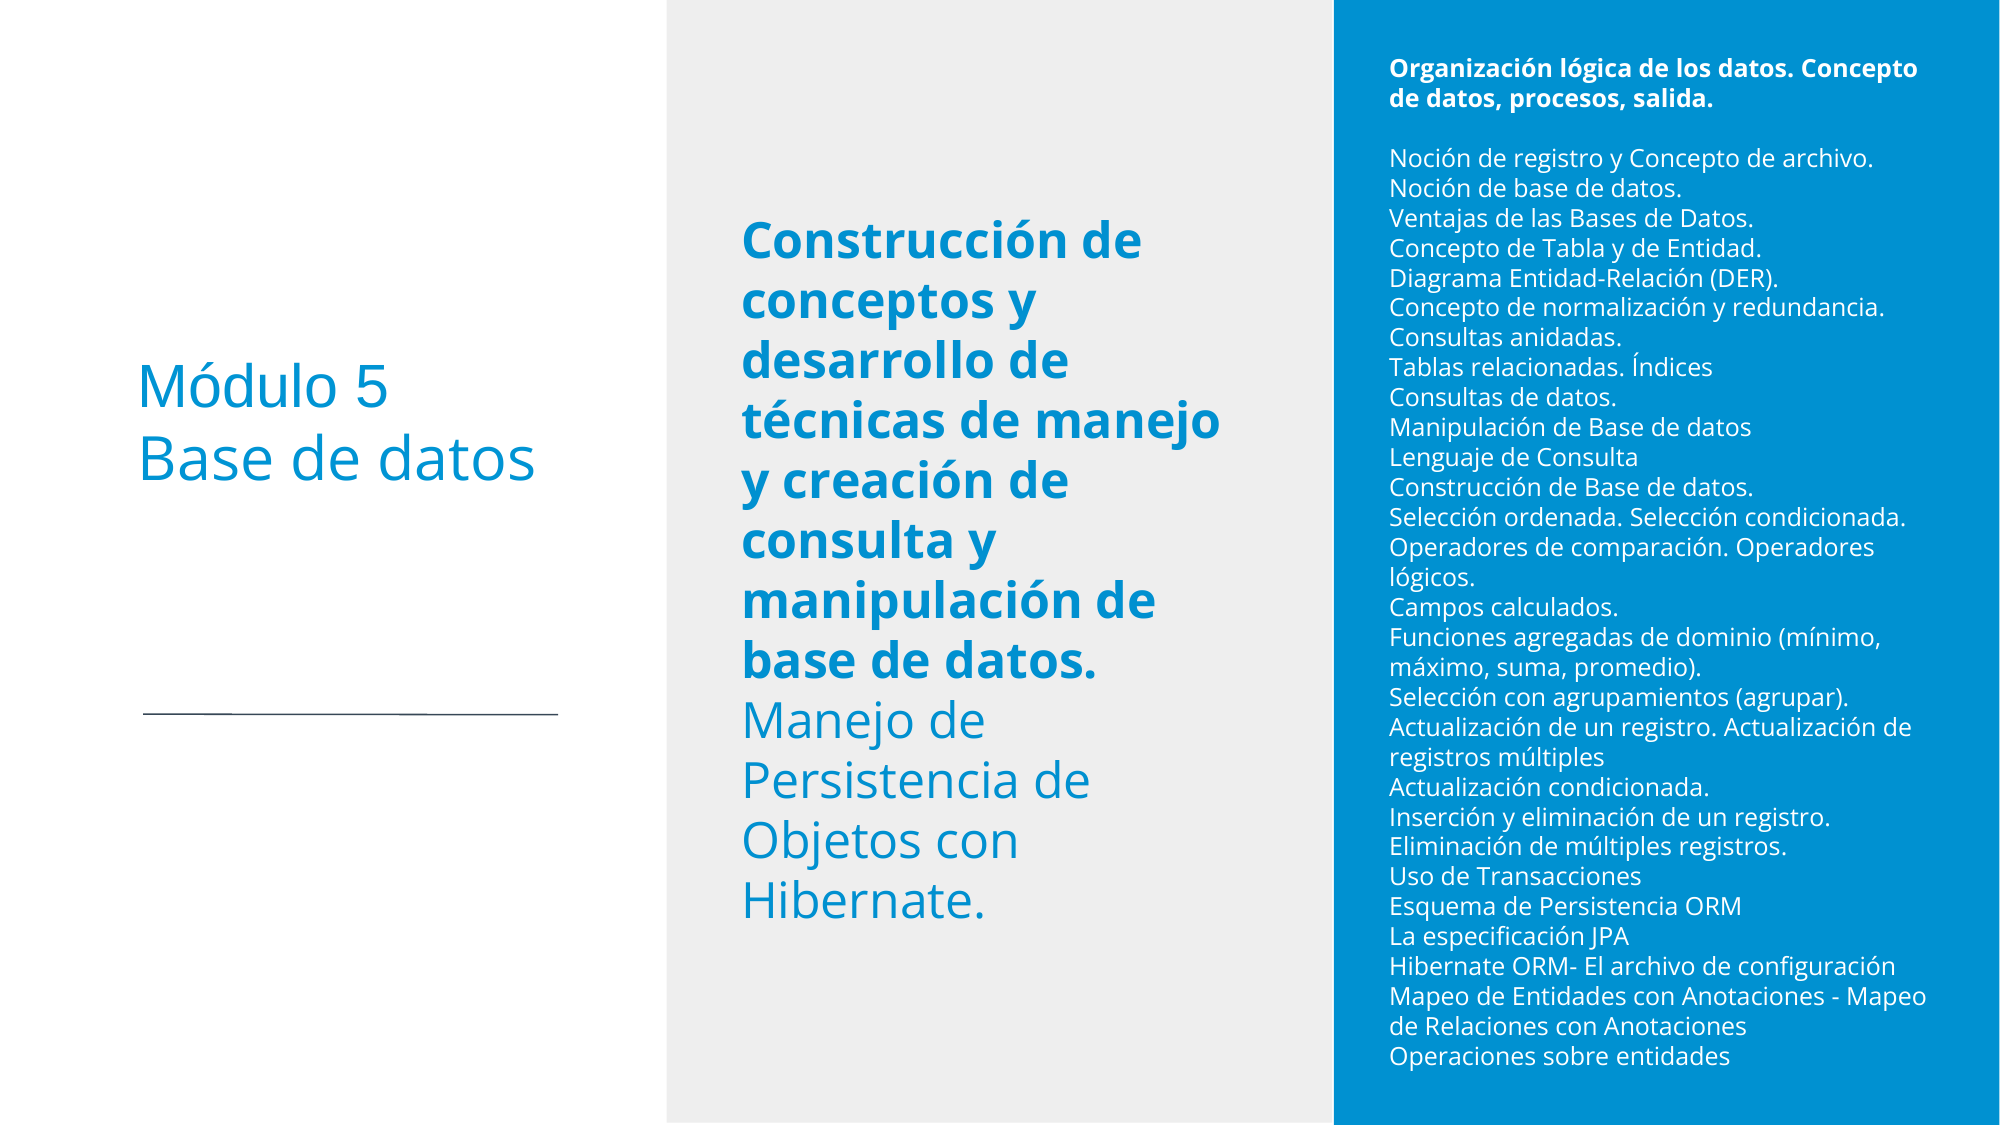

Organización lógica de los datos. Concepto de datos, procesos, salida.
Noción de registro y Concepto de archivo. Noción de base de datos.
Ventajas de las Bases de Datos.
Concepto de Tabla y de Entidad.
Diagrama Entidad-Relación (DER).
Concepto de normalización y redundancia. Consultas anidadas.
Tablas relacionadas. Índices
Consultas de datos.
Manipulación de Base de datos
Lenguaje de Consulta
Construcción de Base de datos.
Selección ordenada. Selección condicionada.
Operadores de comparación. Operadores lógicos.
Campos calculados.
Funciones agregadas de dominio (mínimo, máximo, suma, promedio).
Selección con agrupamientos (agrupar).
Actualización de un registro. Actualización de registros múltiples
Actualización condicionada.
Inserción y eliminación de un registro. Eliminación de múltiples registros.
Uso de Transacciones
Esquema de Persistencia ORM
La especificación JPA
Hibernate ORM- El archivo de configuración
Mapeo de Entidades con Anotaciones - Mapeo de Relaciones con Anotaciones
Operaciones sobre entidades
Construcción de conceptos y desarrollo de técnicas de manejo y creación de consulta y manipulación de base de datos.  Manejo de Persistencia de Objetos con Hibernate.
Módulo 5
Base de datos